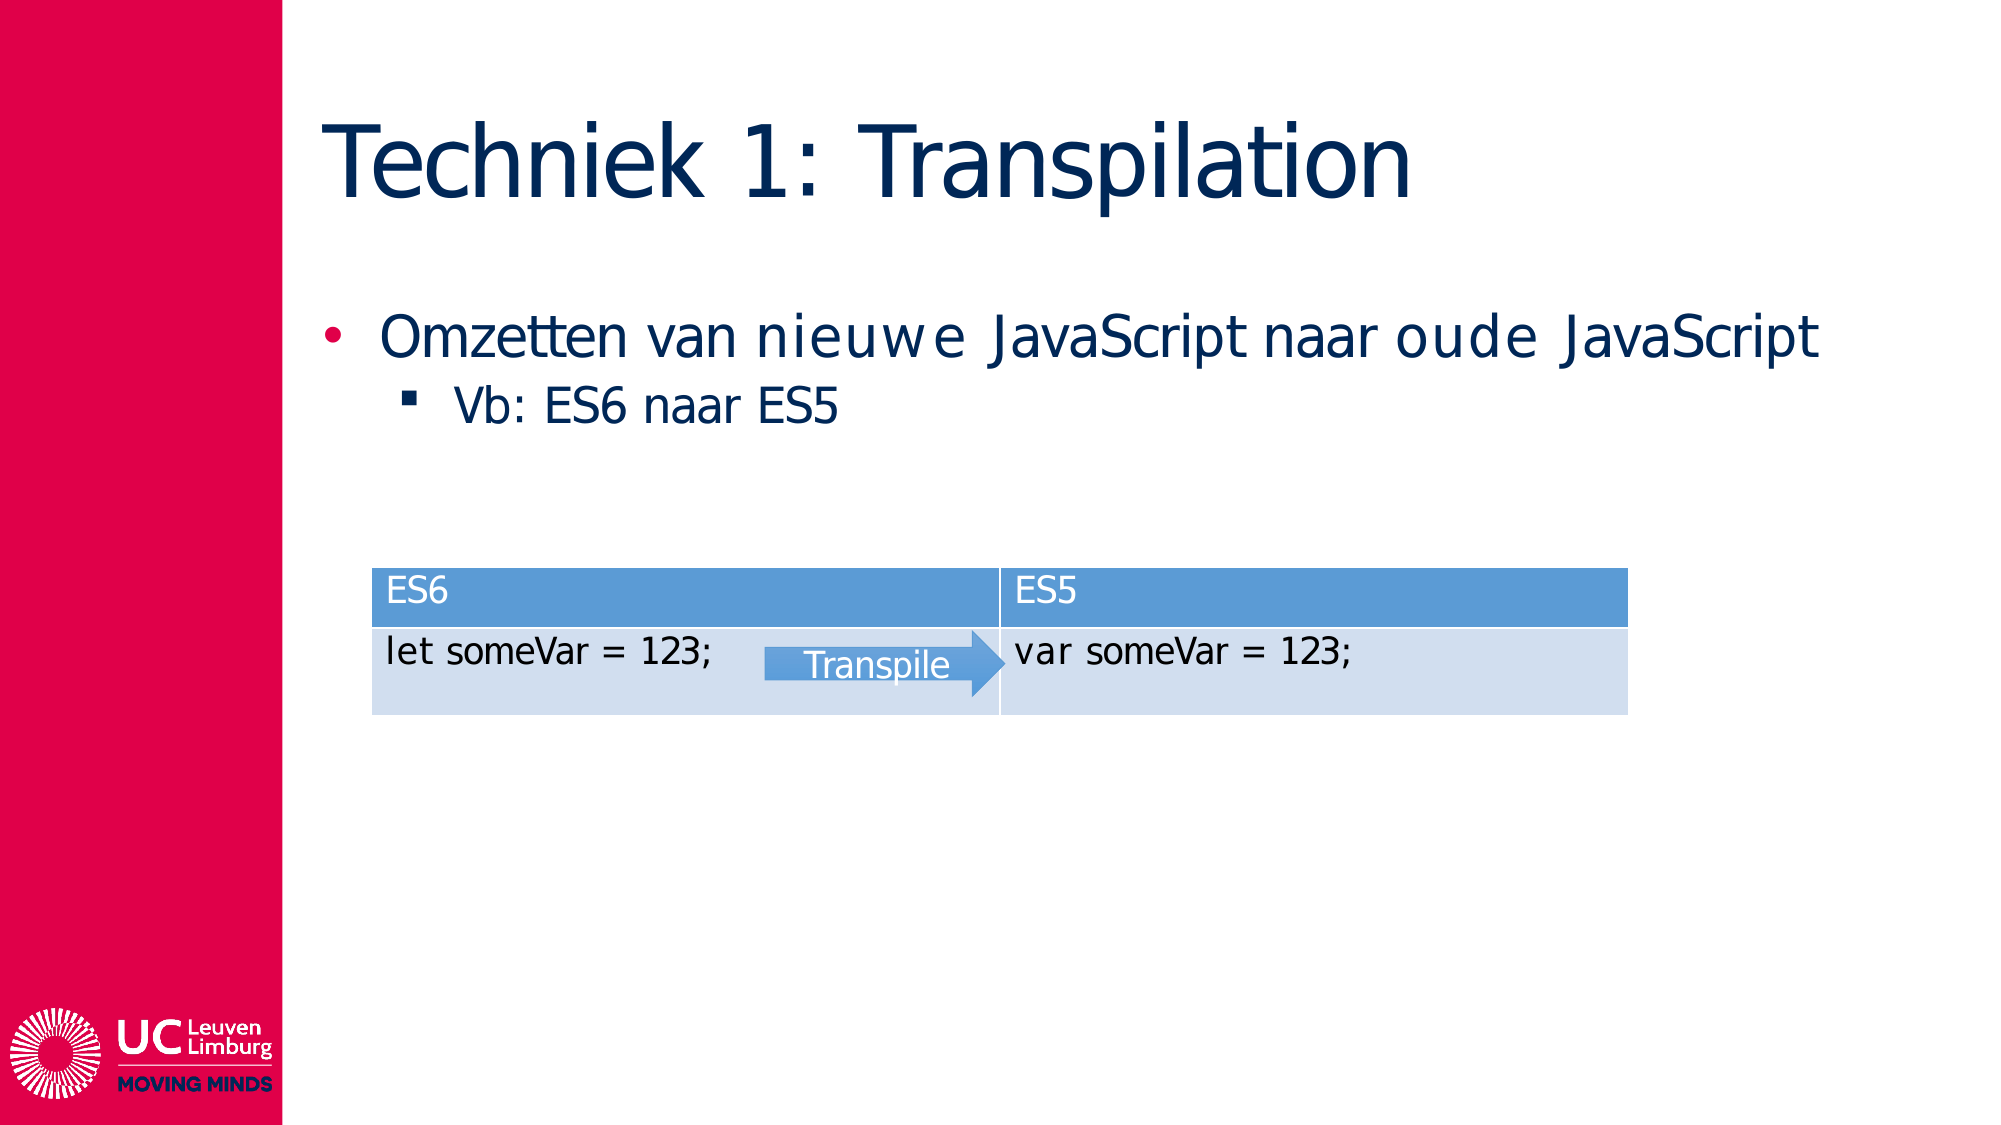

# Techniek 1: Transpilation
Omzetten van nieuwe JavaScript naar oude JavaScript
Vb: ES6 naar ES5
| ES6 | ES5 |
| --- | --- |
| let someVar = 123; | var someVar = 123; |
Transpile